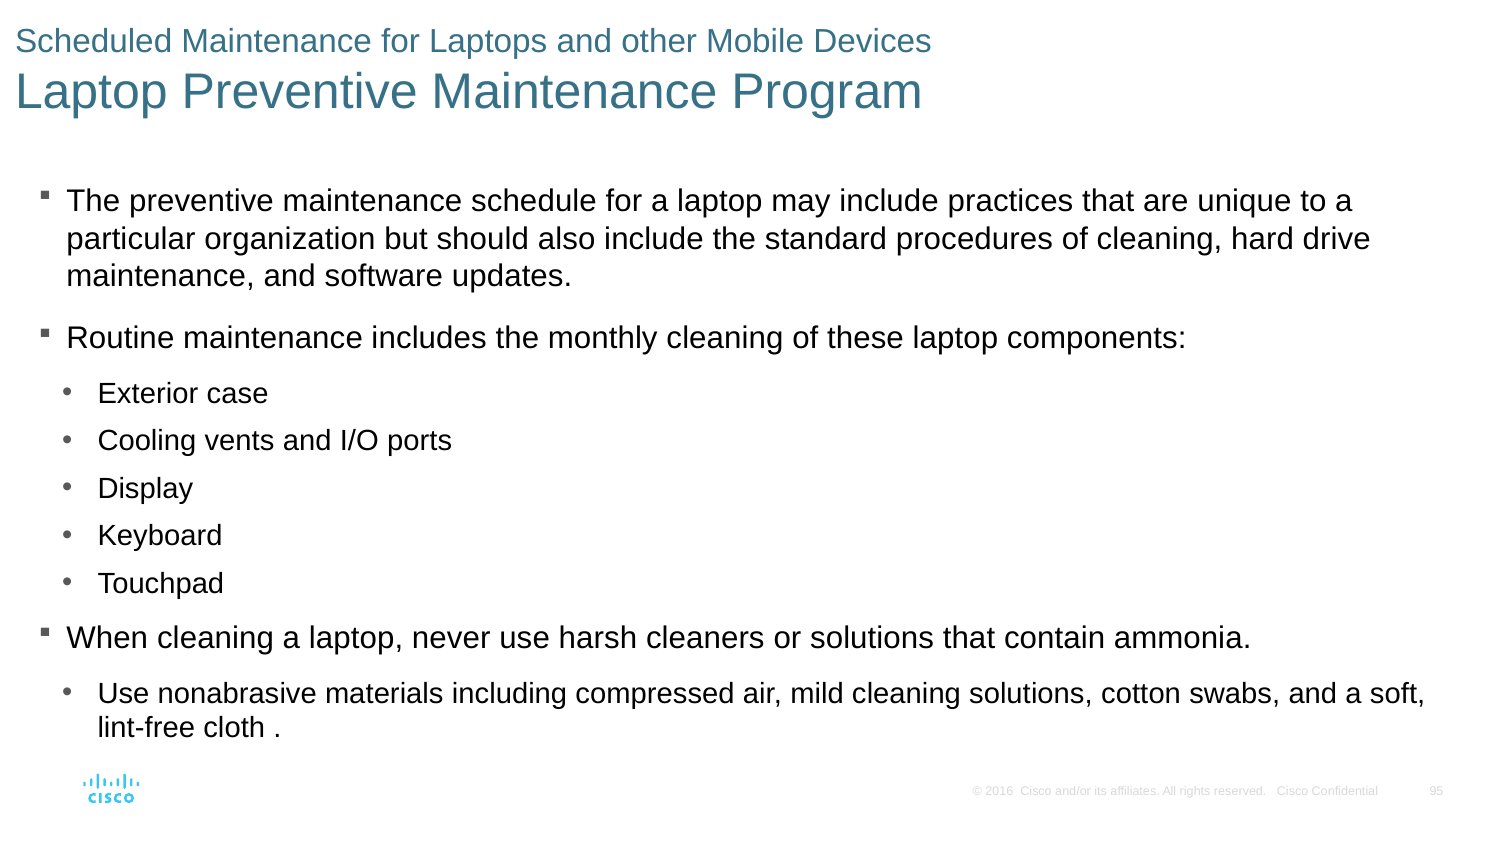

# Scheduled Maintenance for Laptops and other Mobile Devices Laptop Preventive Maintenance Program
The preventive maintenance schedule for a laptop may include practices that are unique to a particular organization but should also include the standard procedures of cleaning, hard drive maintenance, and software updates.
Routine maintenance includes the monthly cleaning of these laptop components:
Exterior case
Cooling vents and I/O ports
Display
Keyboard
Touchpad
When cleaning a laptop, never use harsh cleaners or solutions that contain ammonia.
Use nonabrasive materials including compressed air, mild cleaning solutions, cotton swabs, and a soft, lint-free cloth .